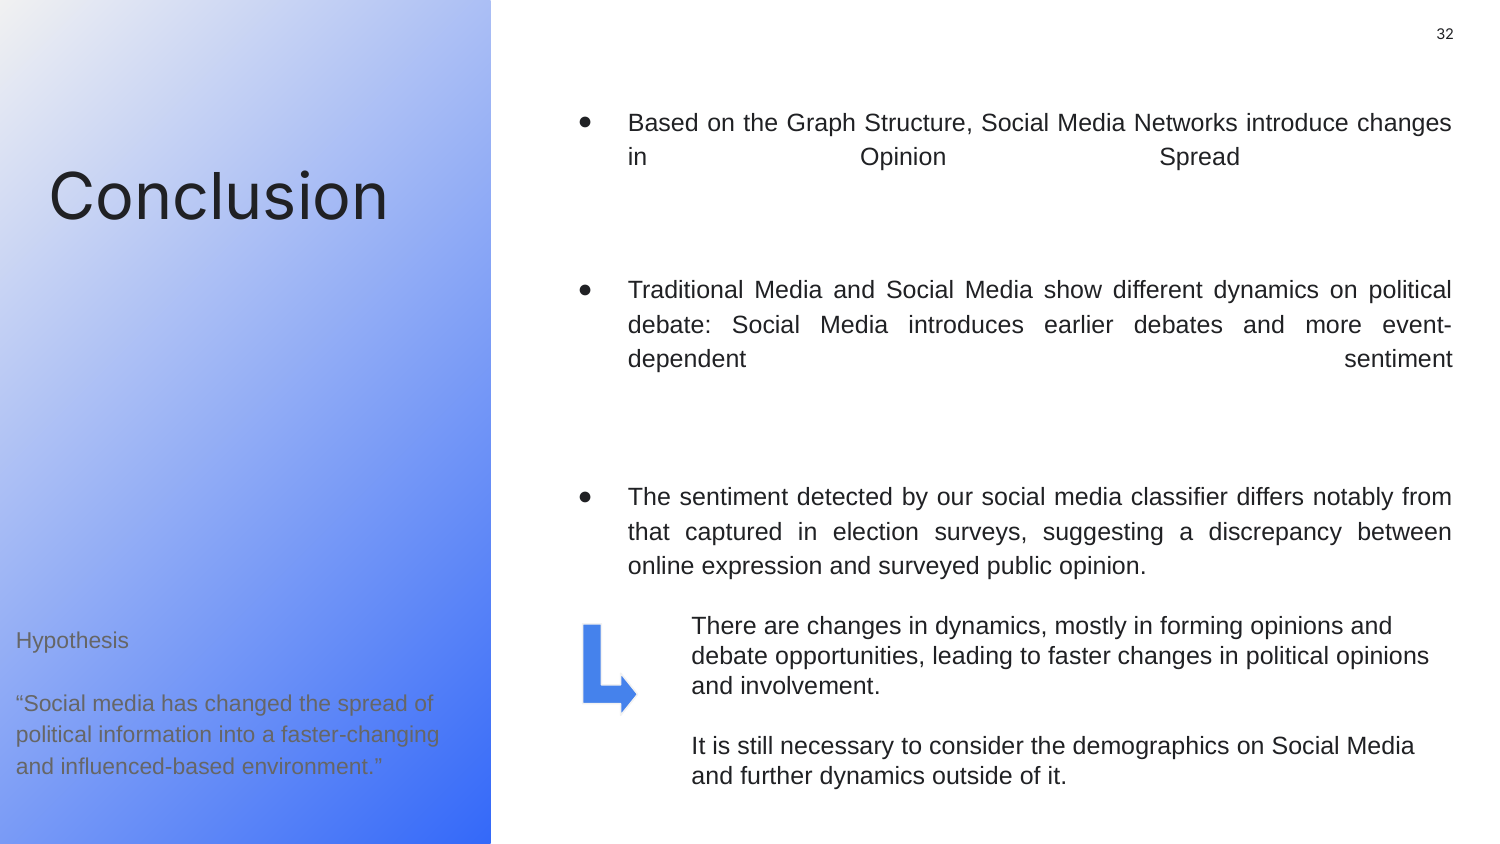

32
Based on the Graph Structure, Social Media Networks introduce changes in Opinion Spread
Traditional Media and Social Media show different dynamics on political debate: Social Media introduces earlier debates and more event-dependent sentiment
The sentiment detected by our social media classifier differs notably from that captured in election surveys, suggesting a discrepancy between online expression and surveyed public opinion.

# Conclusion
There are changes in dynamics, mostly in forming opinions and debate opportunities, leading to faster changes in political opinions and involvement.

It is still necessary to consider the demographics on Social Media and further dynamics outside of it.
Hypothesis

“Social media has changed the spread of political information into a faster-changing and influenced-based environment.”